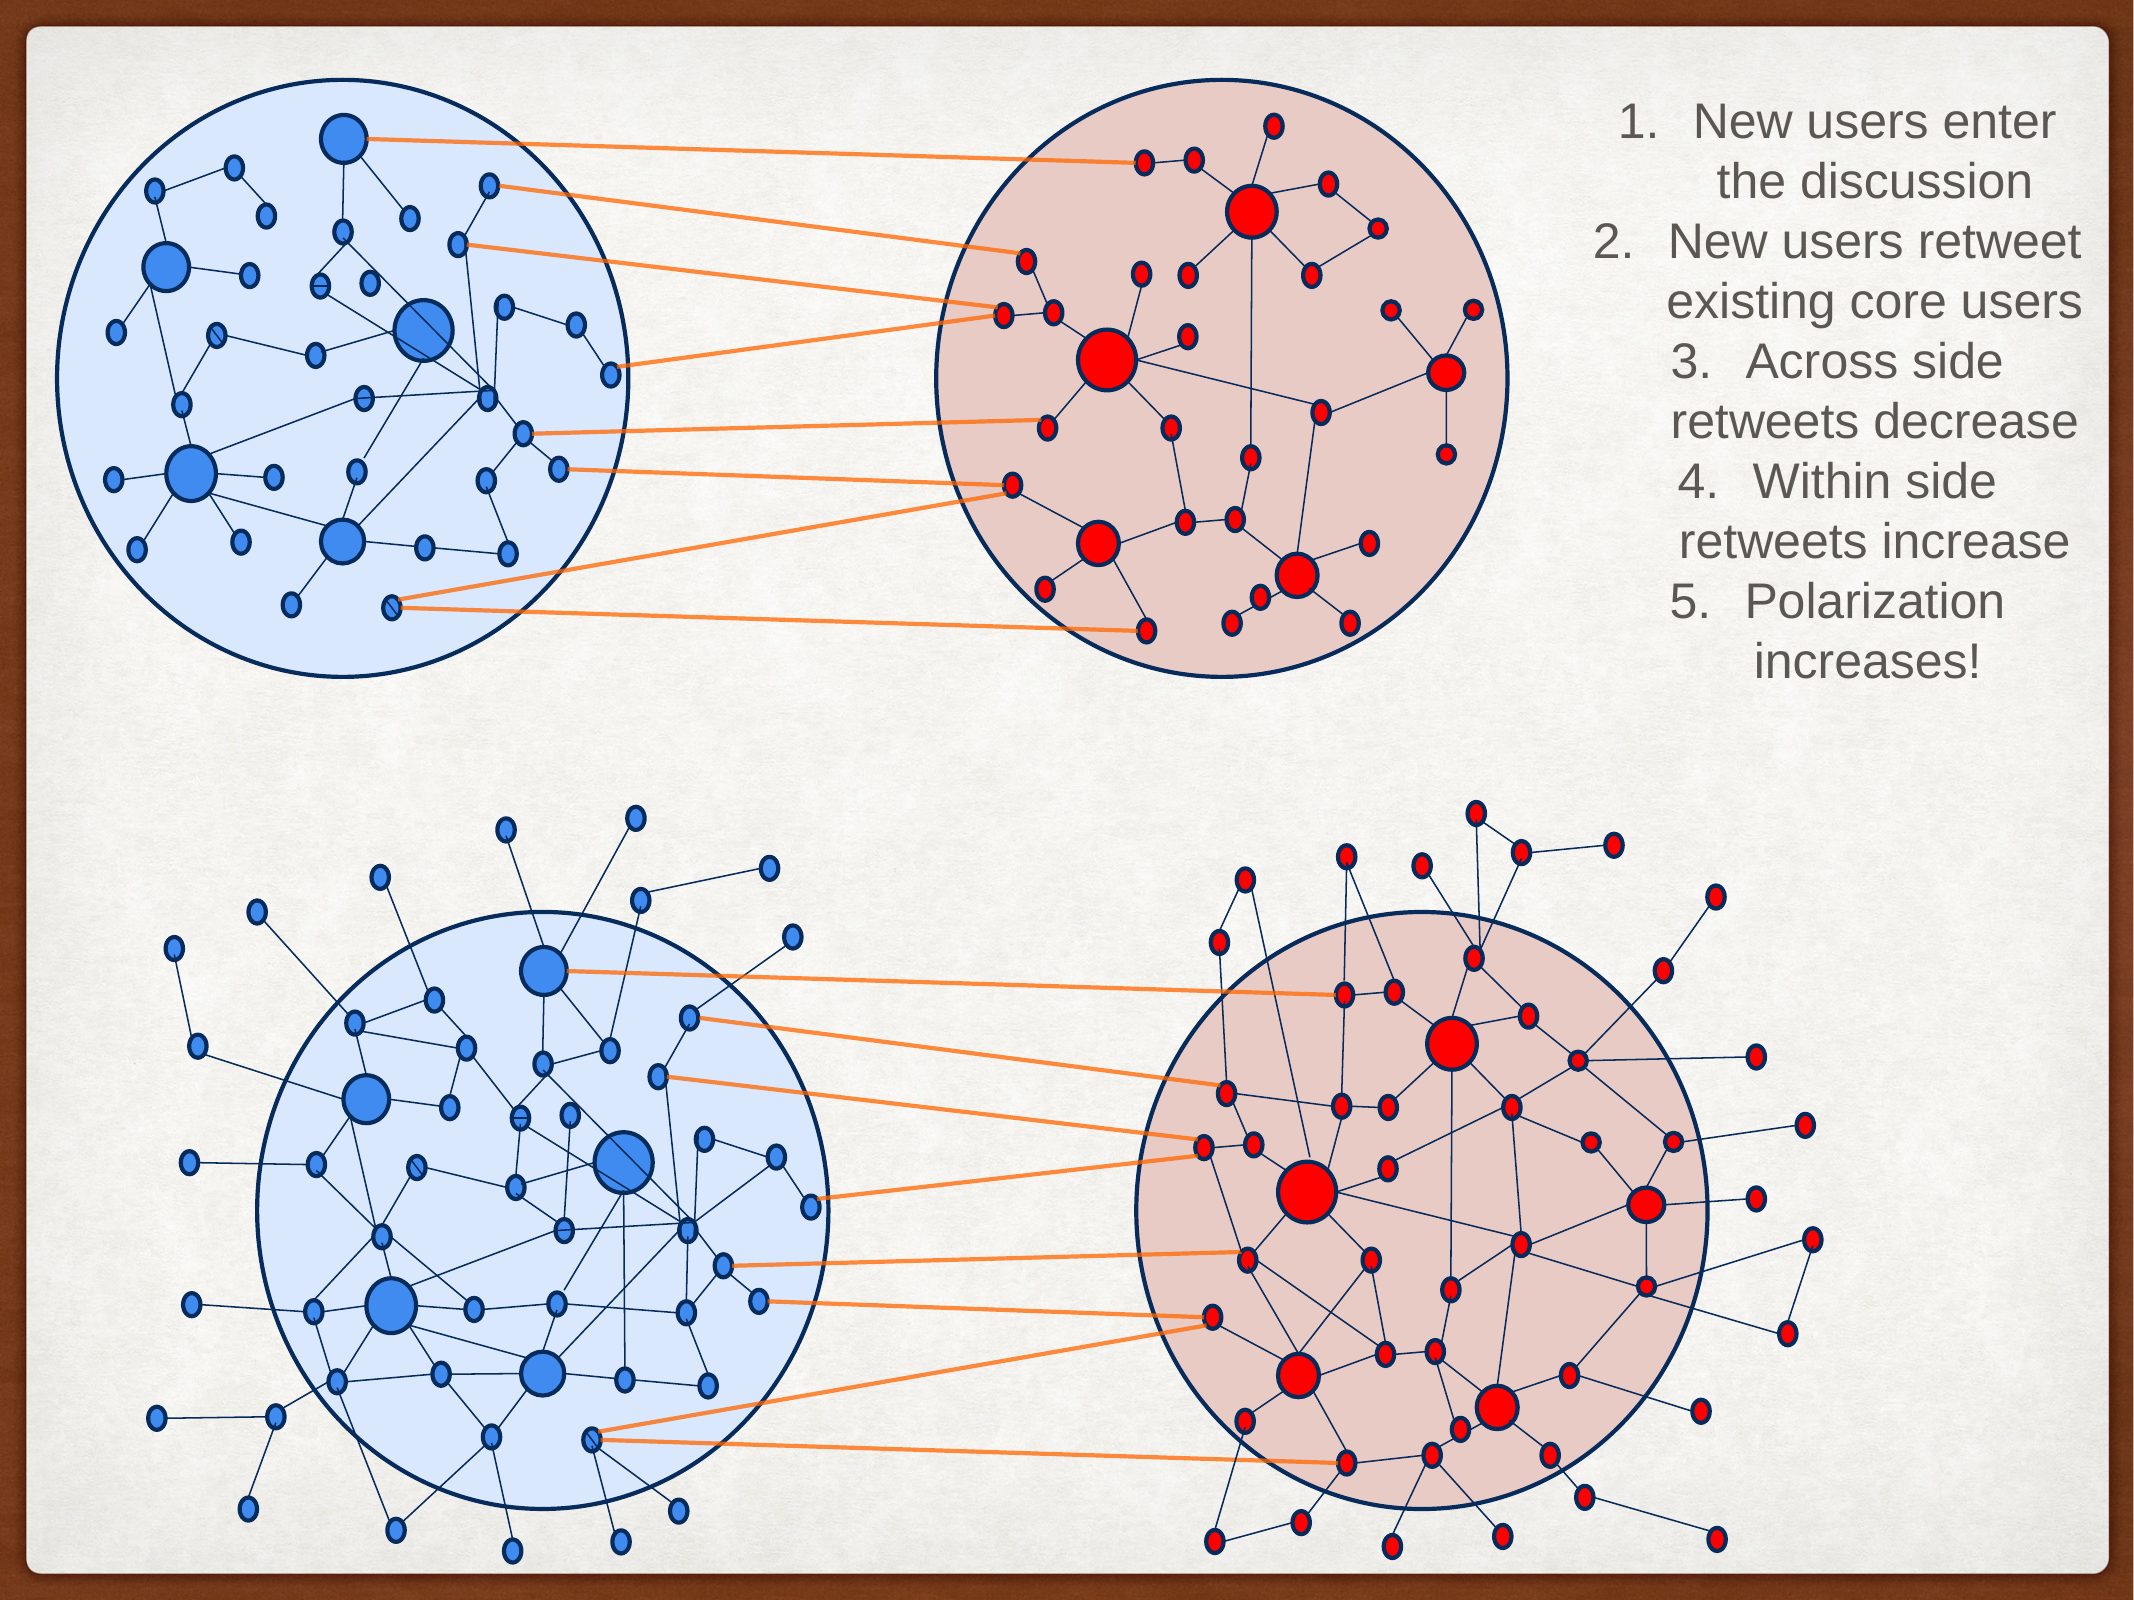

New users enter the discussion
New users retweet existing core users
Across side retweets decrease
Within side retweets increase
Polarization increases!